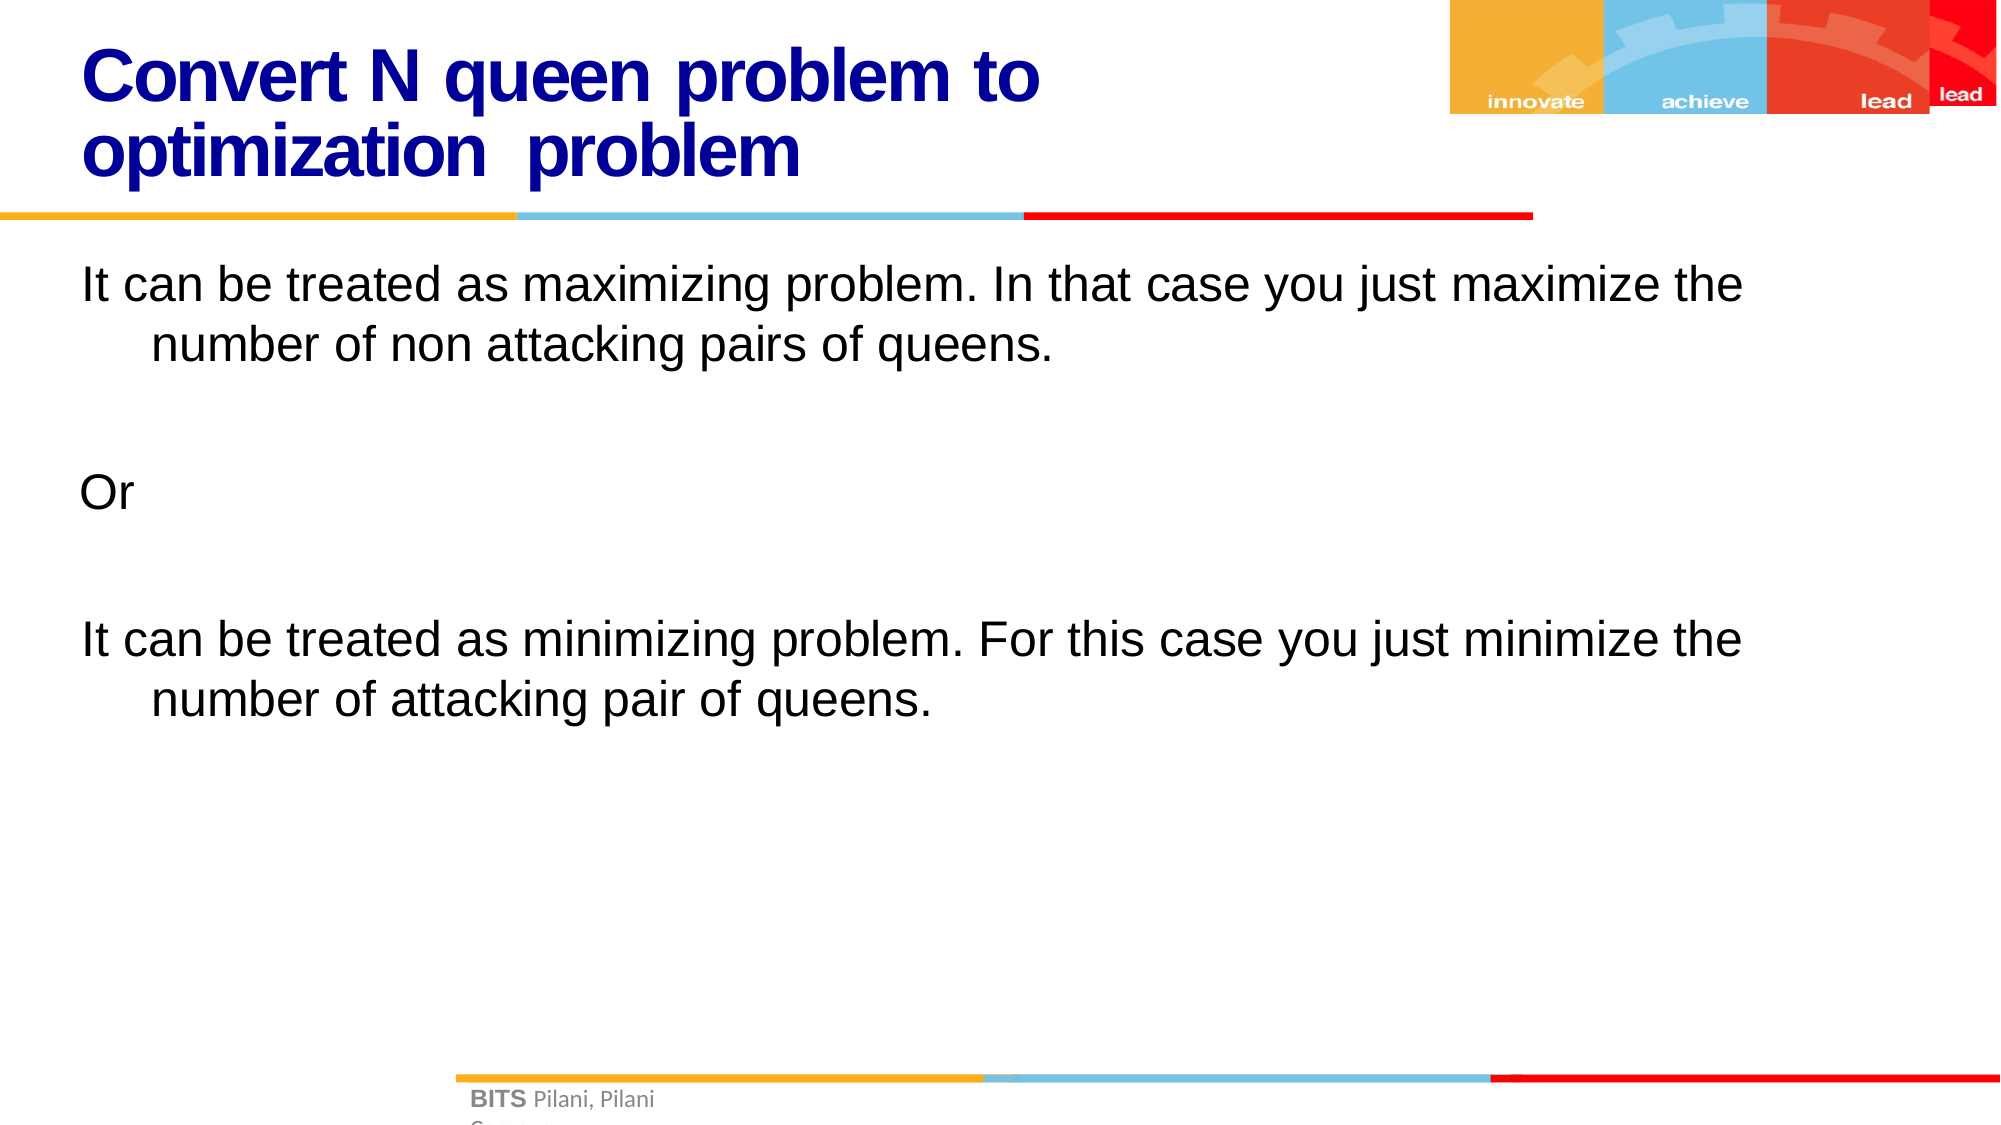

# Convert N queen problem to optimization  problem

It can be treated as maximizing problem. In that case you just maximize the  number of non attacking pairs of queens.

Or

It can be treated as minimizing problem. For this case you just minimize the  number of attacking pair of queens.

BITS Pilani, Pilani Campus